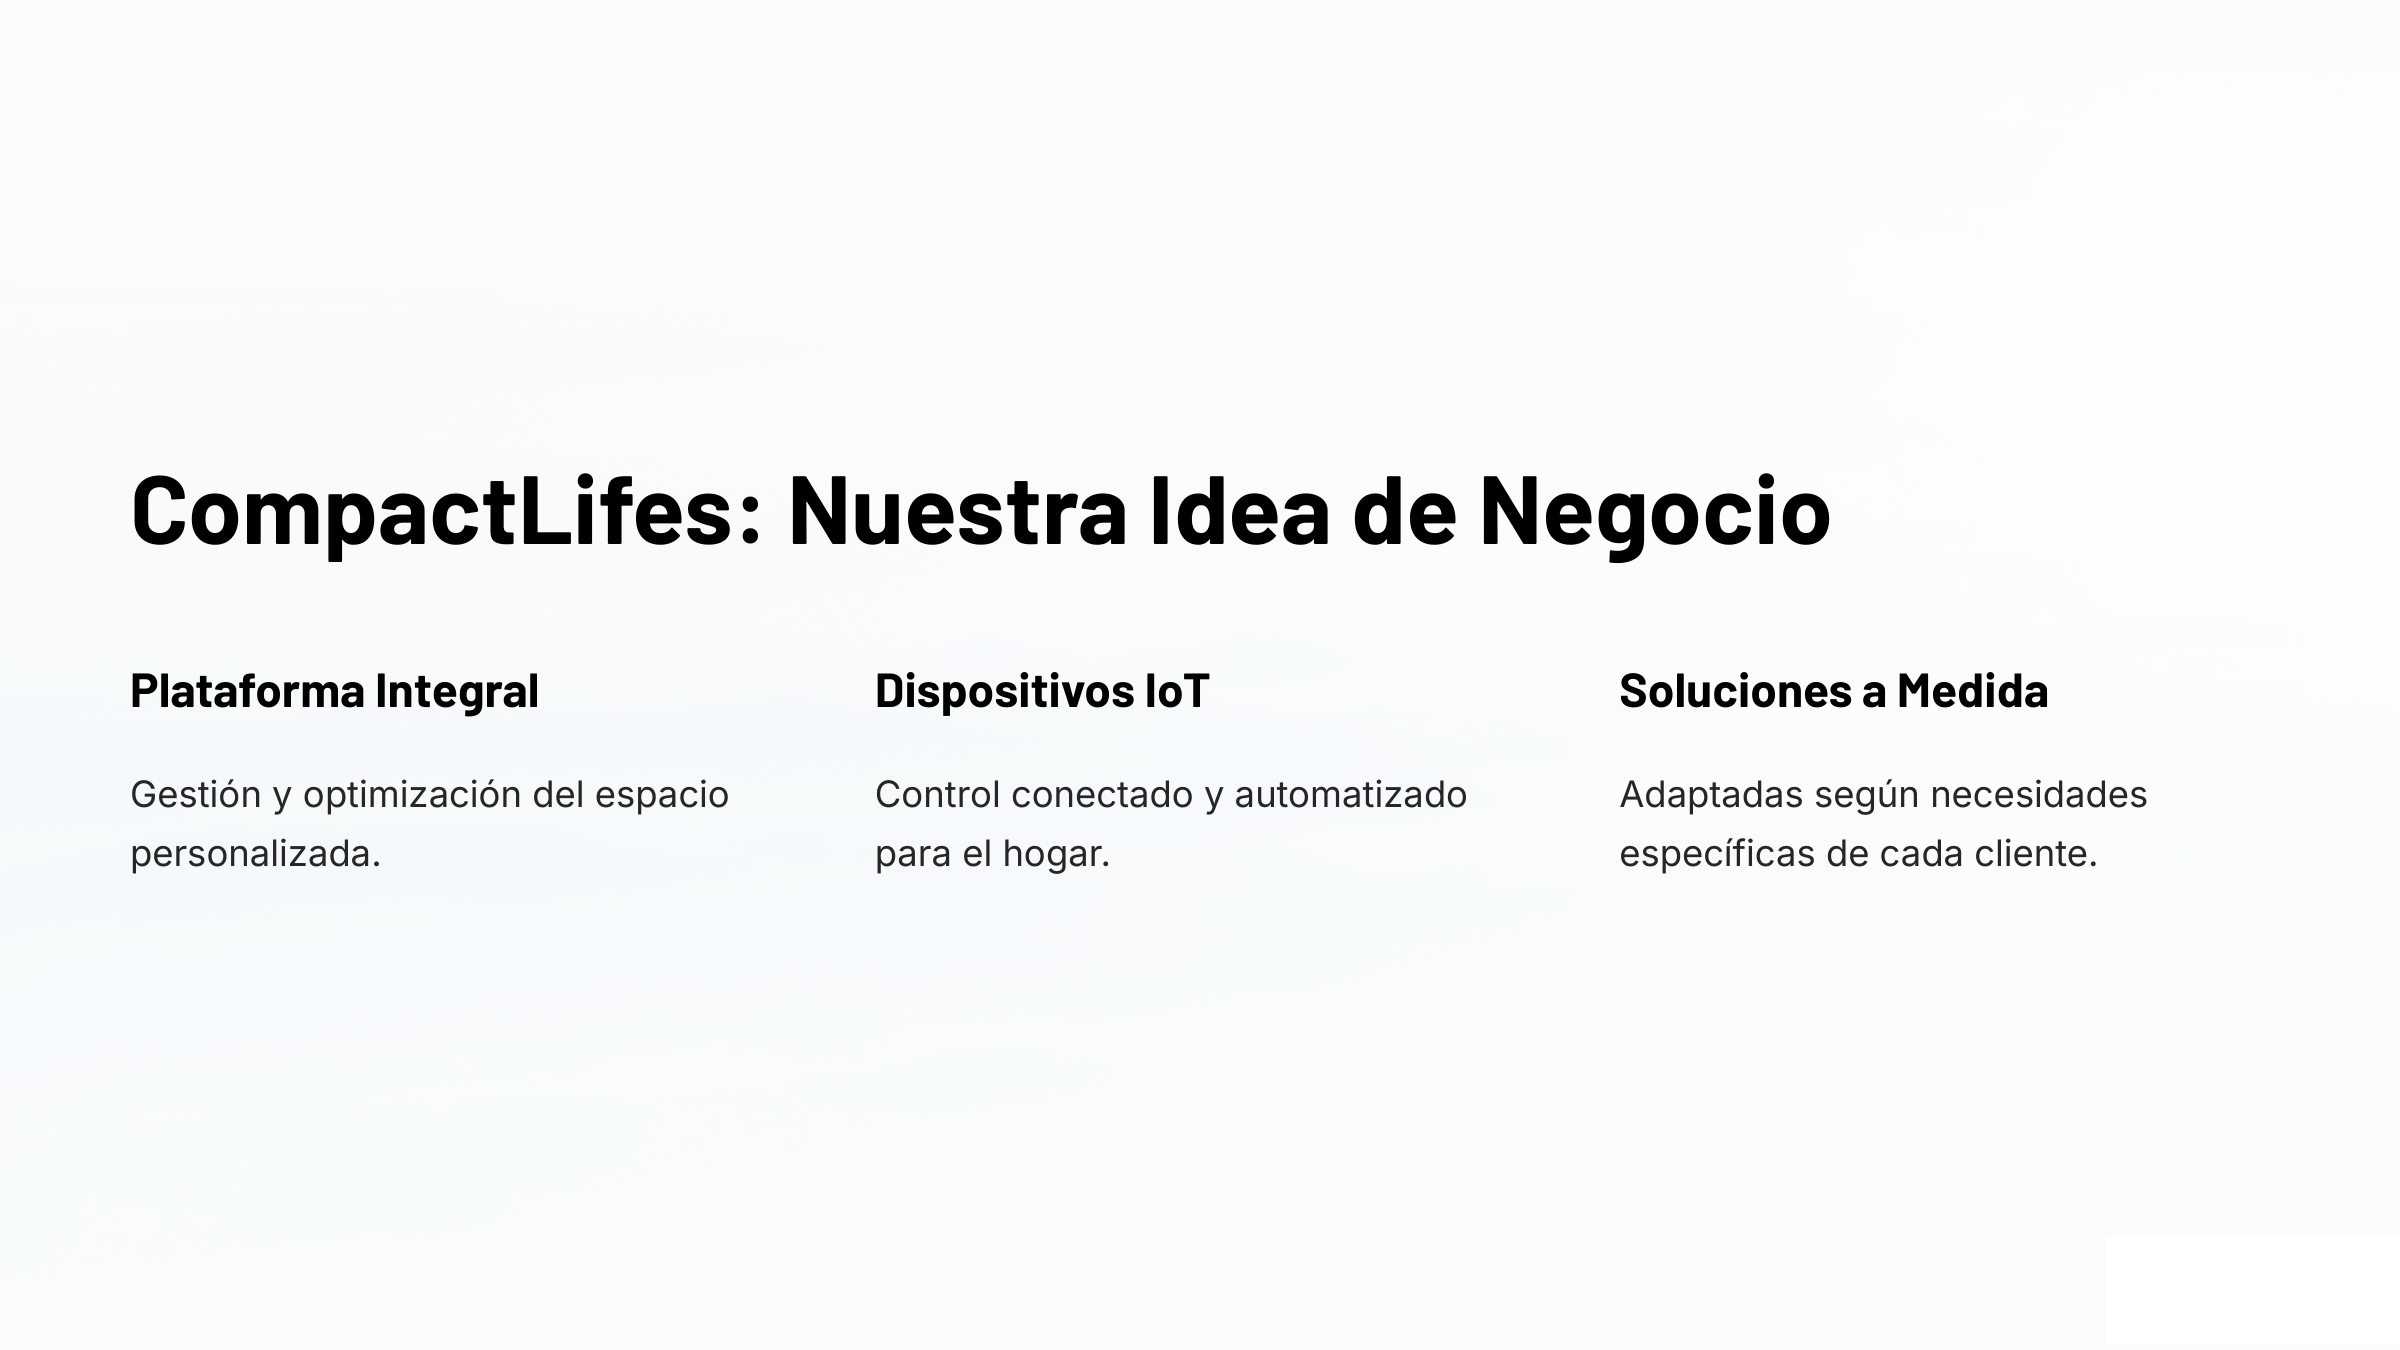

CompactLifes: Nuestra Idea de Negocio
Plataforma Integral
Dispositivos IoT
Soluciones a Medida
Gestión y optimización del espacio personalizada.
Control conectado y automatizado para el hogar.
Adaptadas según necesidades específicas de cada cliente.